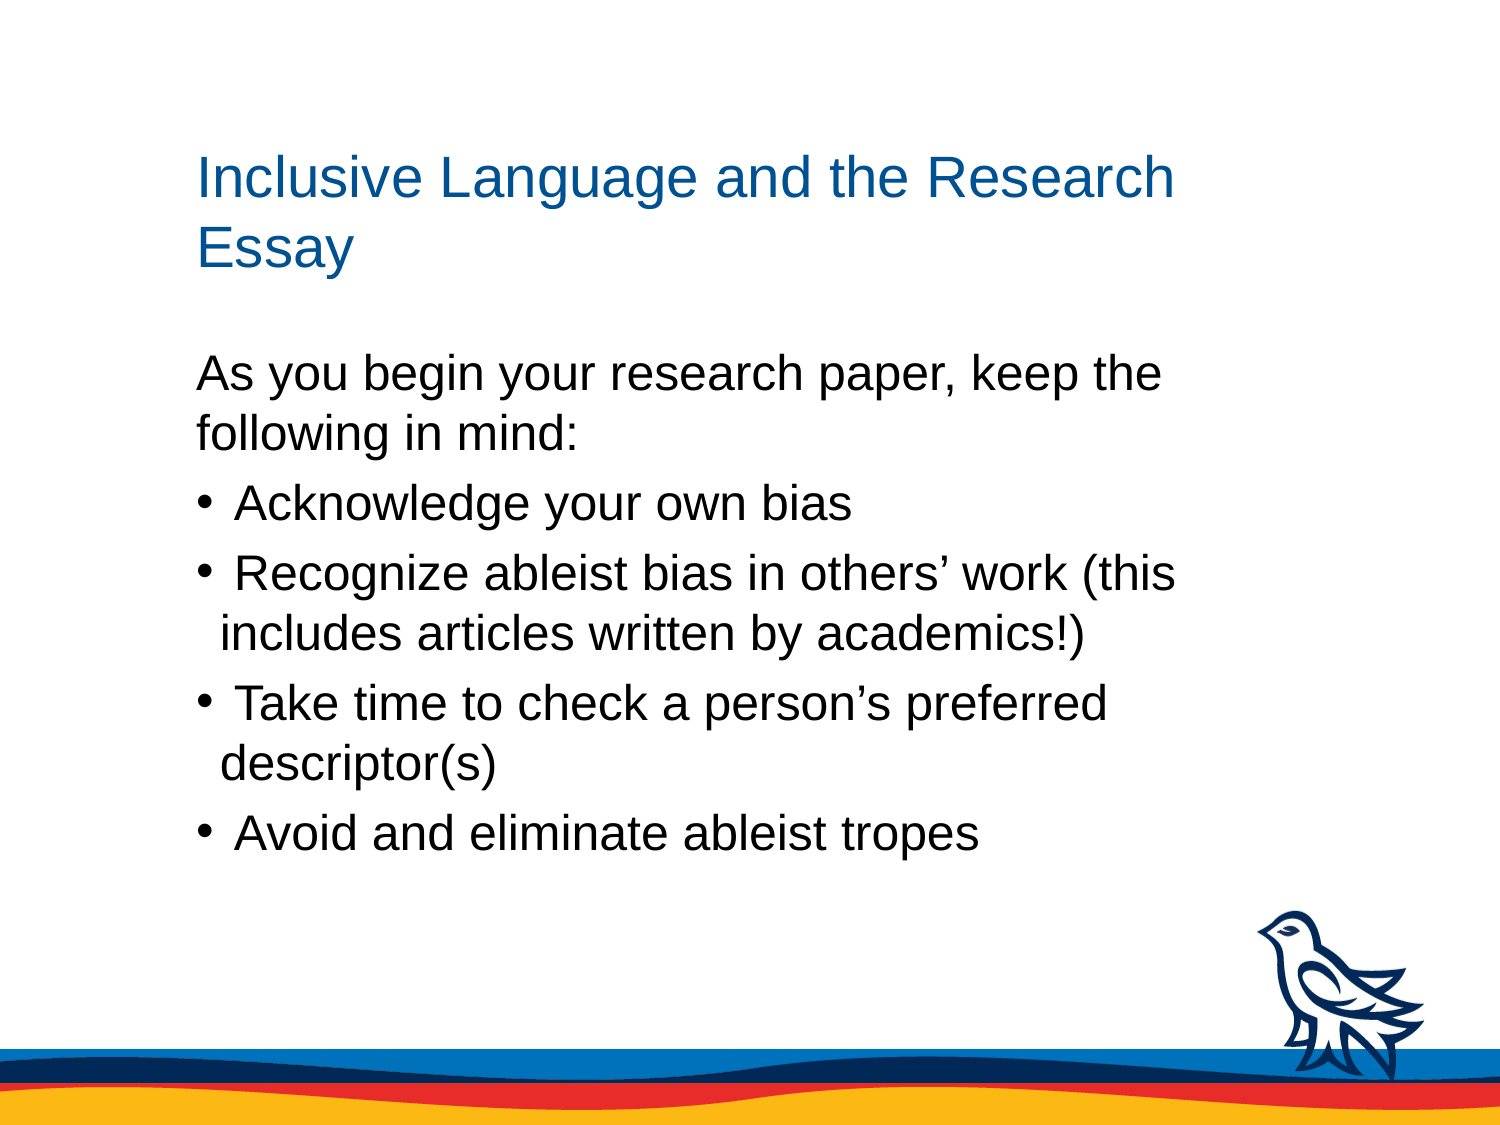

# Inclusive Language and the Research Essay
As you begin your research paper, keep the following in mind:
 Acknowledge your own bias
 Recognize ableist bias in others’ work (this includes articles written by academics!)
 Take time to check a person’s preferred descriptor(s)
 Avoid and eliminate ableist tropes